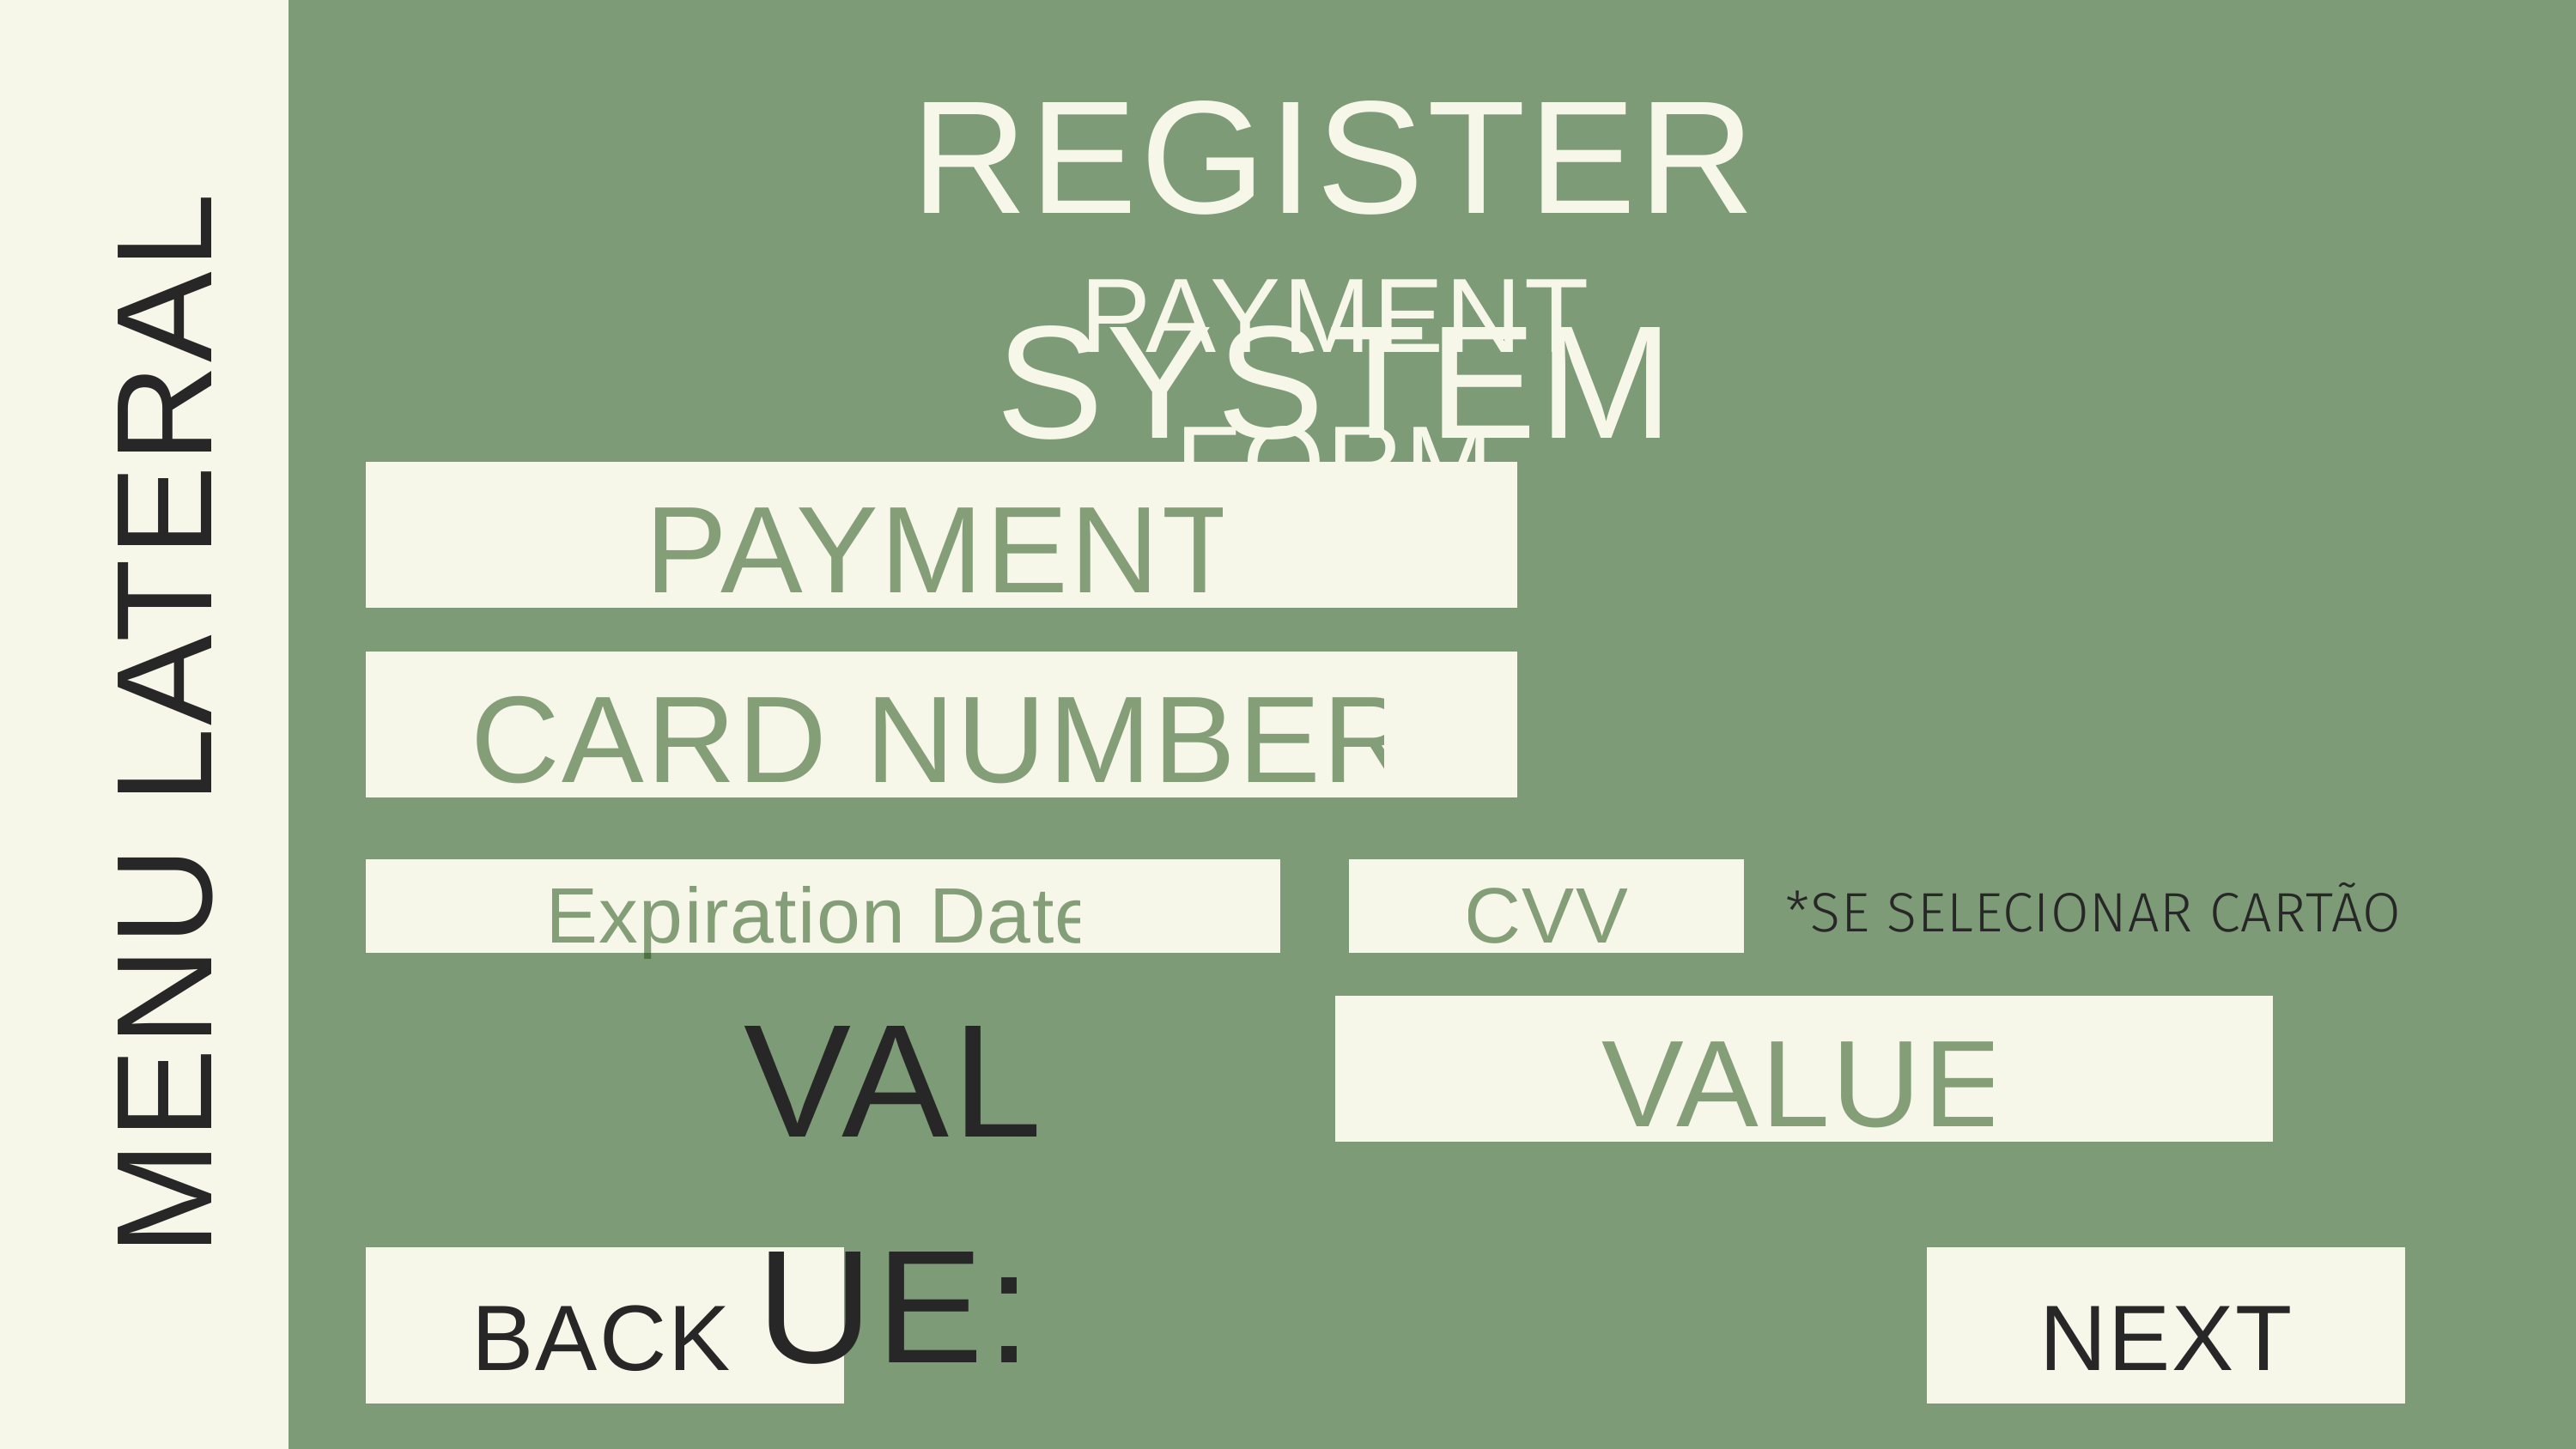

MENU LATERAL

MENU LATERAL
REGISTER SYSTEM
PAYMENT FORM

PAYMENT FORM

CARD NUMBER

Expiration Date

CVV
*SE SELECIONAR CARTÃO
VALUE:

VALUE

BACK

NEXT